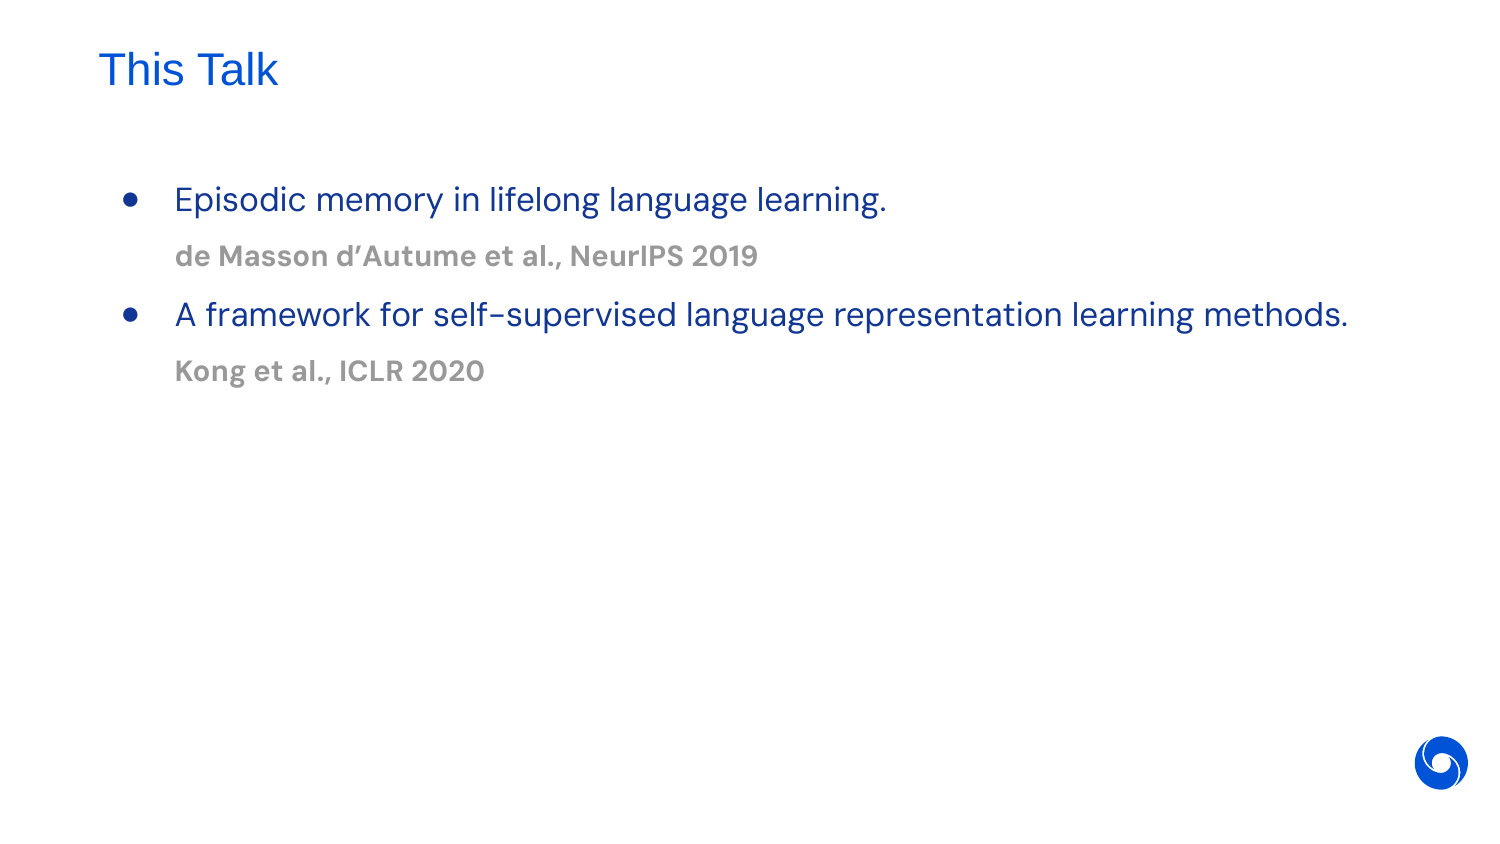

# This Talk
Episodic memory in lifelong language learning.
de Masson d’Autume et al., NeurIPS 2019
A framework for self-supervised language representation learning methods.
Kong et al., ICLR 2020